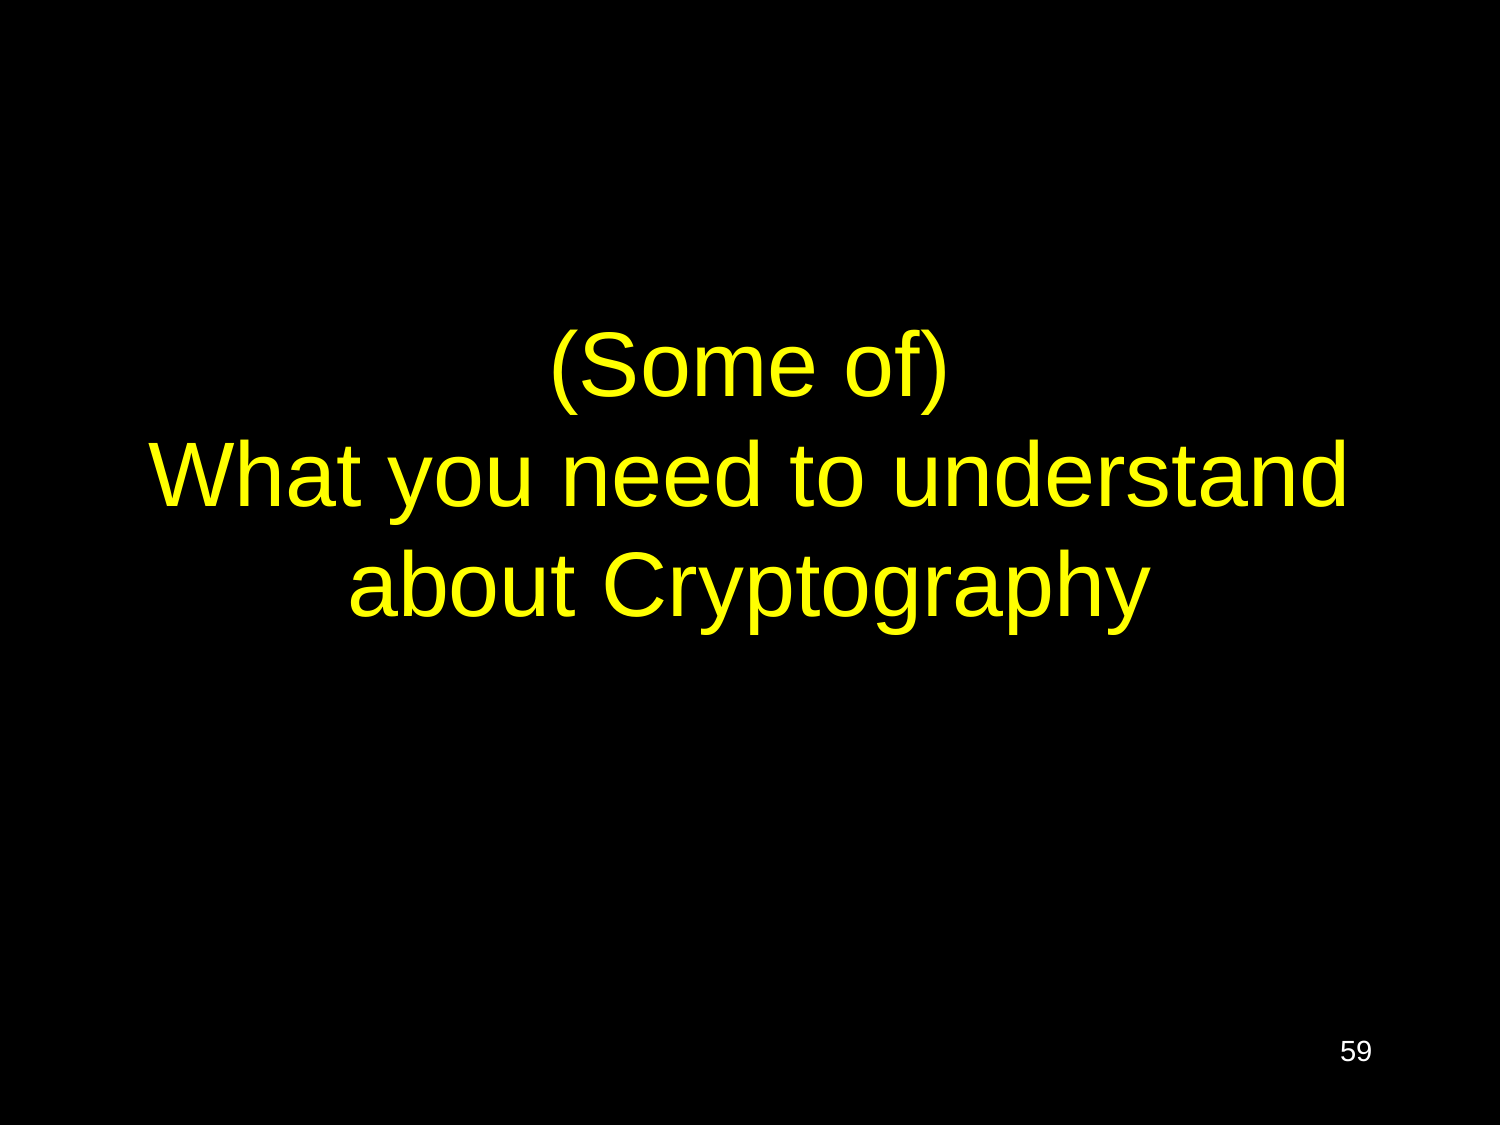

# (Some of) What you need to understand about Cryptography
59